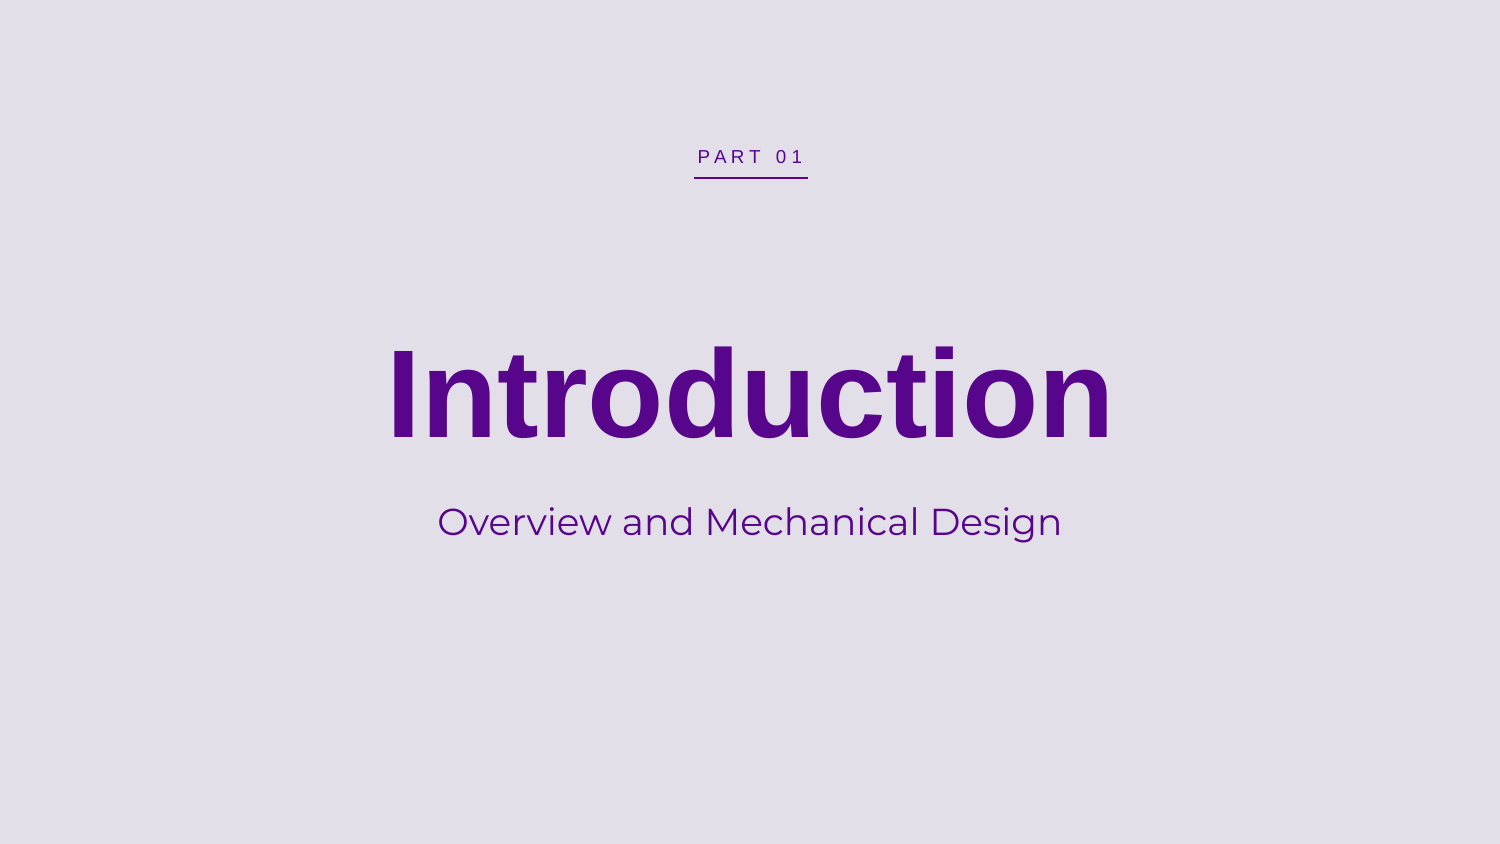

P A R T   0 1
# Introduction
Overview and Mechanical Design